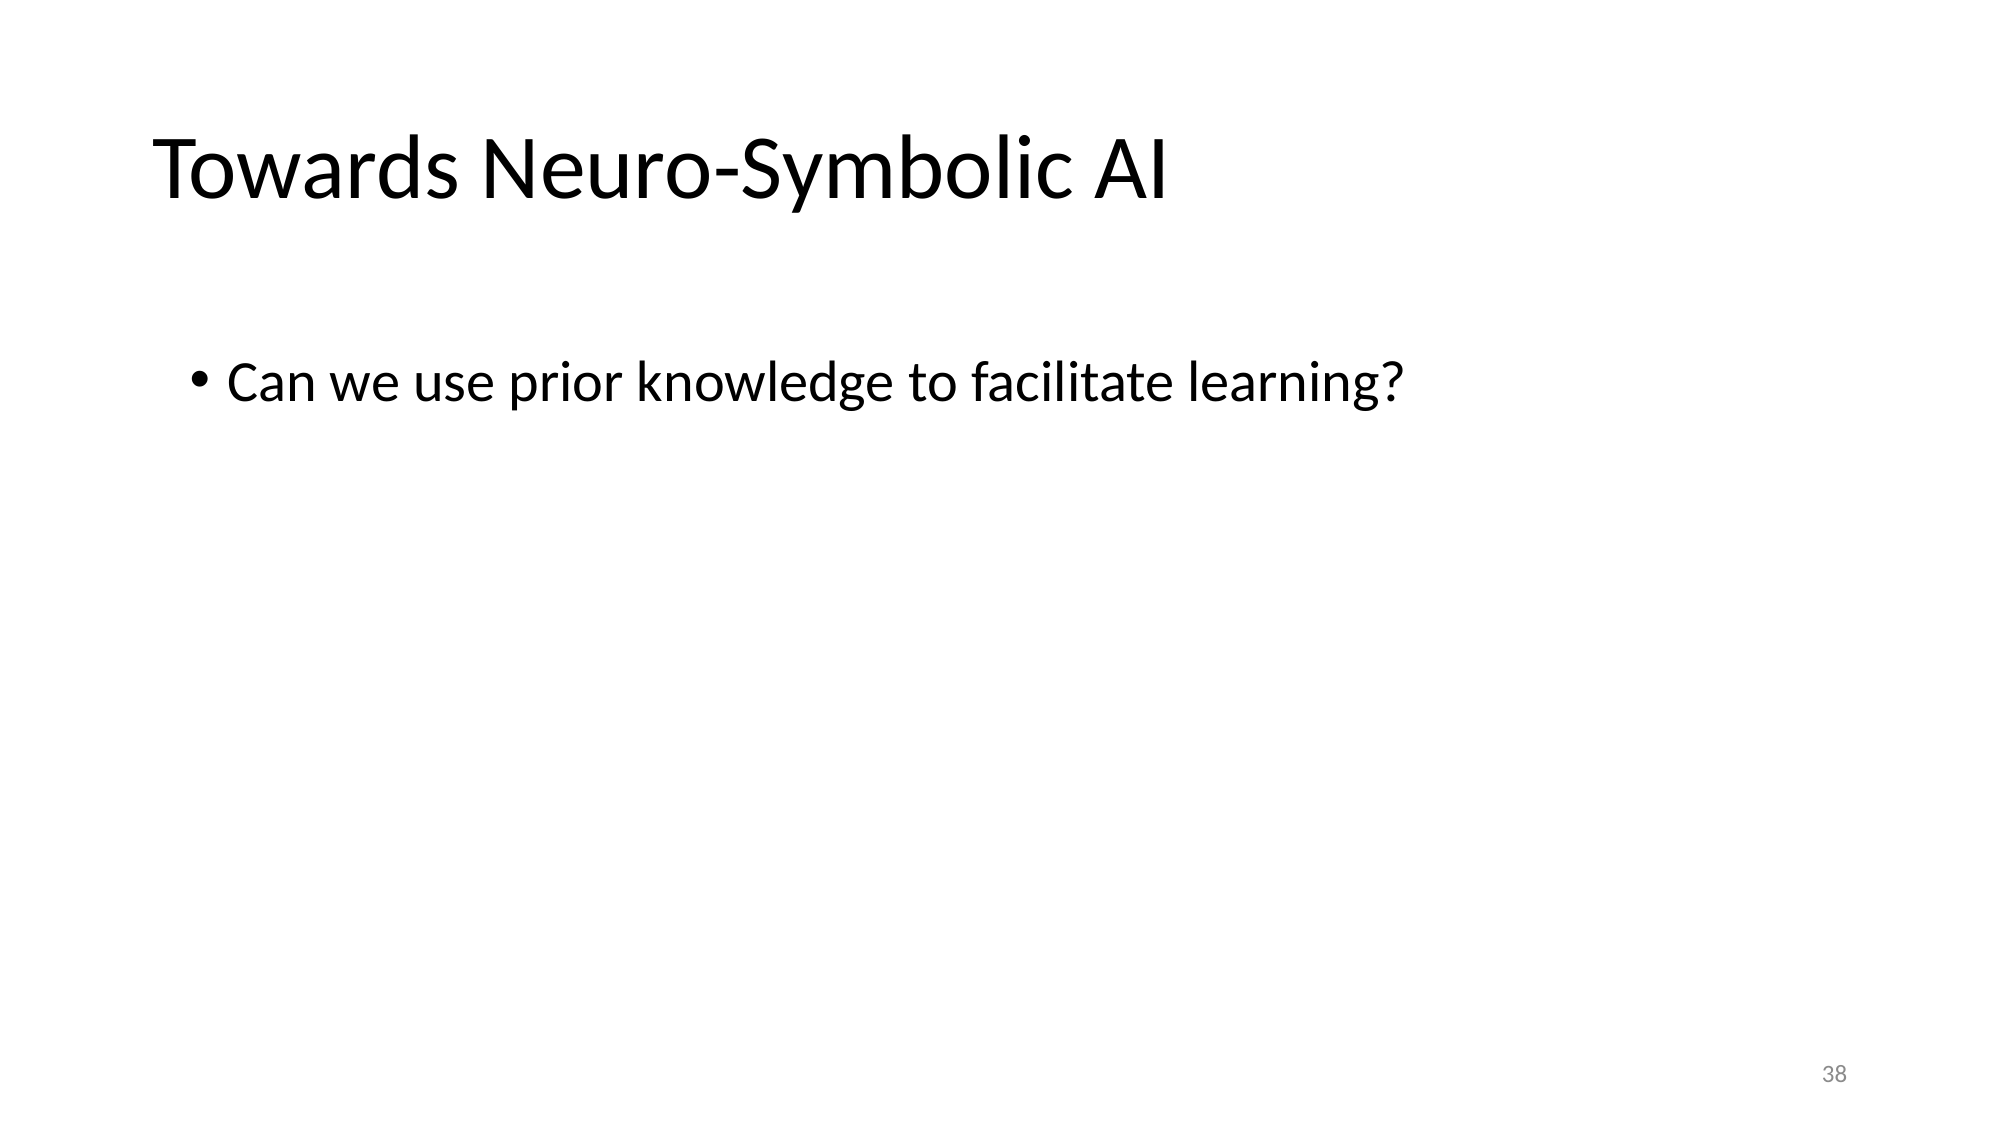

# Towards Neuro-Symbolic AI
Can we use prior knowledge to facilitate learning?

38